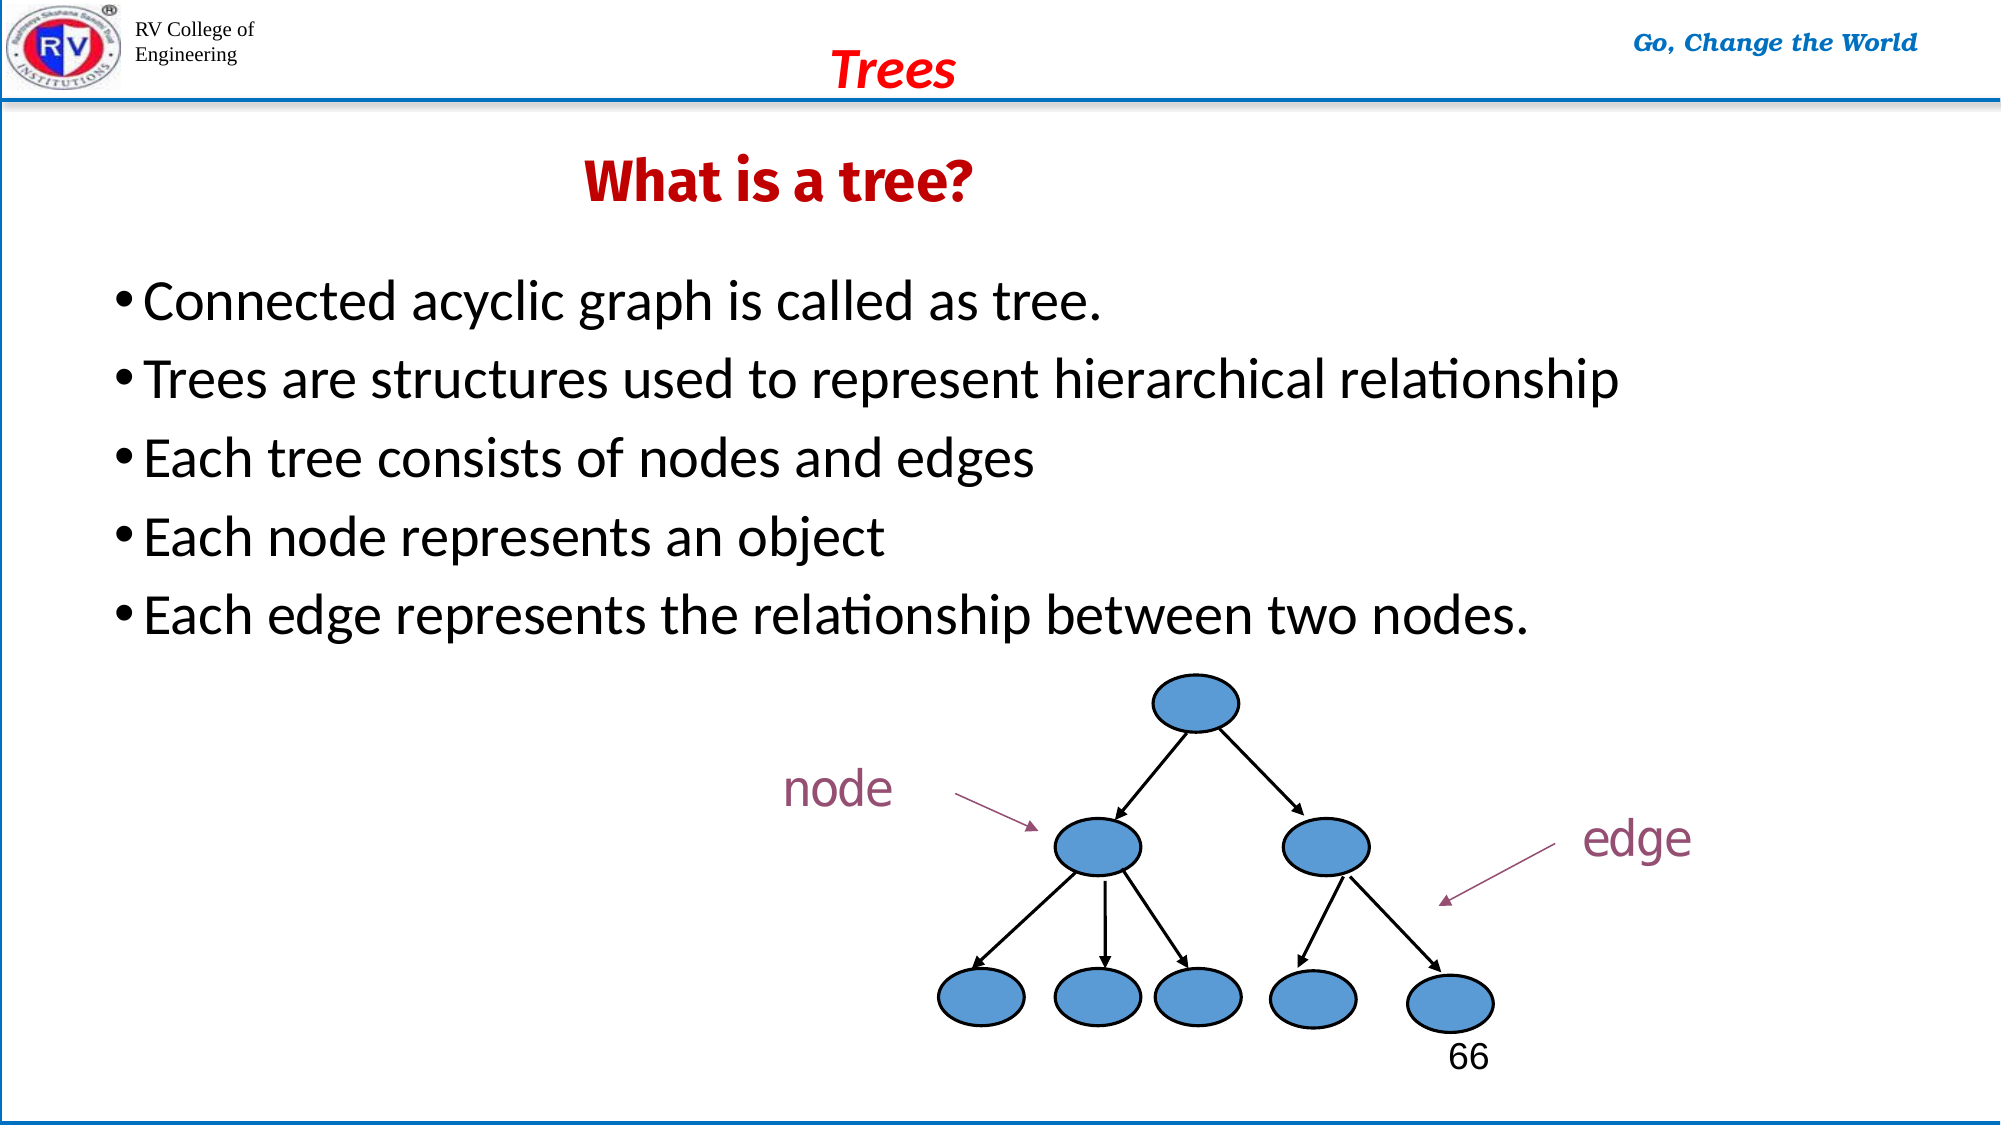

Trees
# What is a tree?
Connected acyclic graph is called as tree.
Trees are structures used to represent hierarchical relationship
Each tree consists of nodes and edges
Each node represents an object
Each edge represents the relationship between two nodes.

node

edge

66